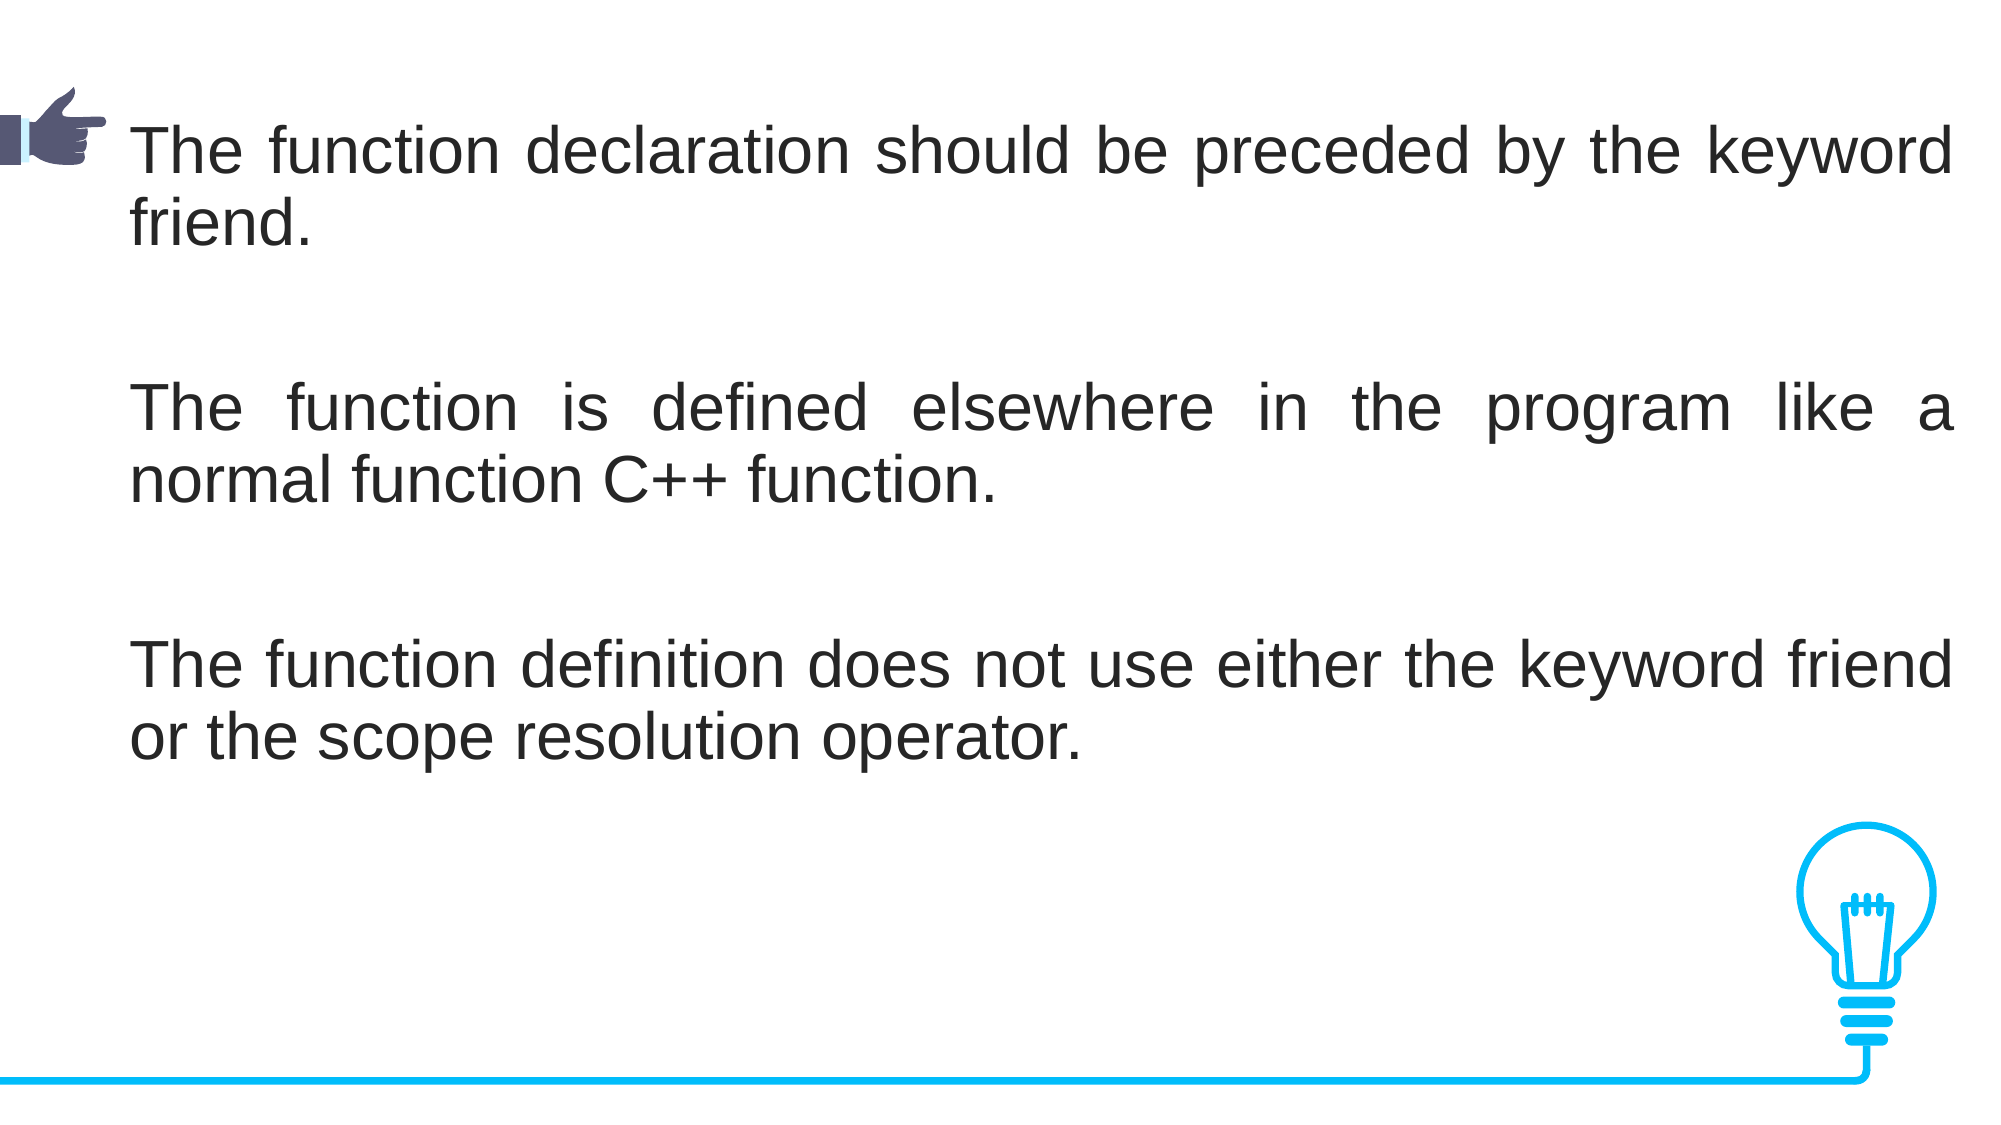

The function declaration should be preceded by the keyword friend.

The function is defined elsewhere in the program like a normal function C++ function.

The function definition does not use either the keyword friend or the scope resolution operator.